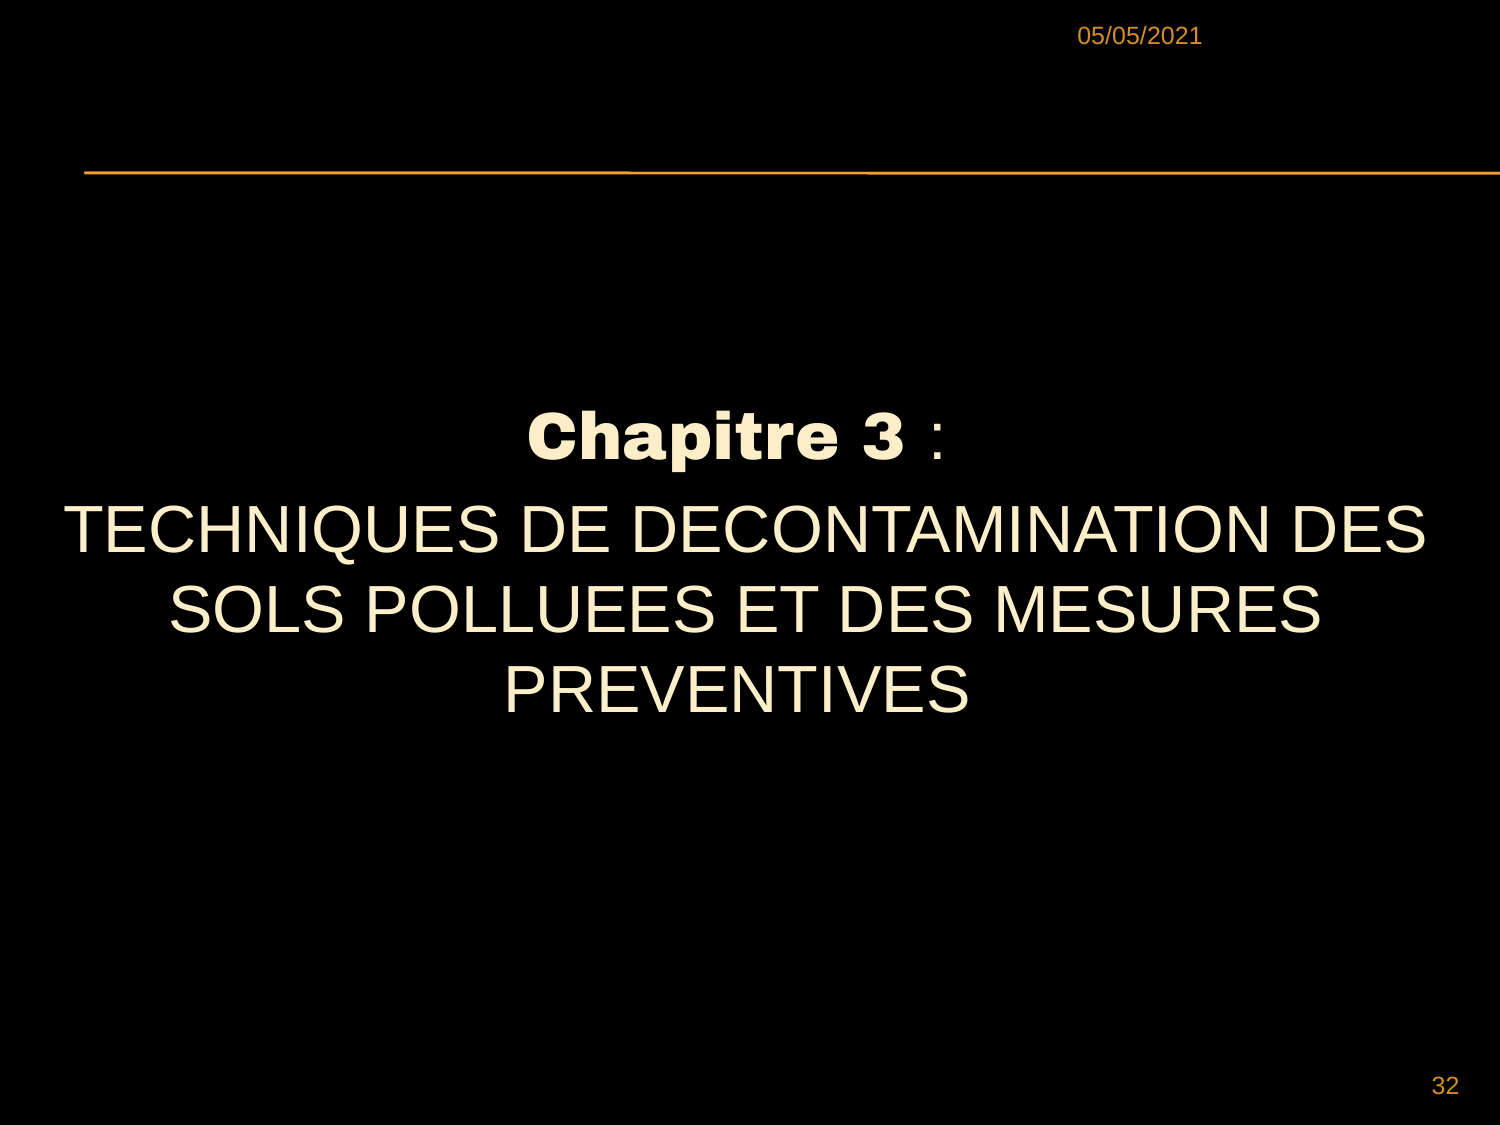

05/05/2021
Chapitre 3 :
TECHNIQUES DE DECONTAMINATION DES SOLS POLLUEES ET DES MESURES PREVENTIVES

32